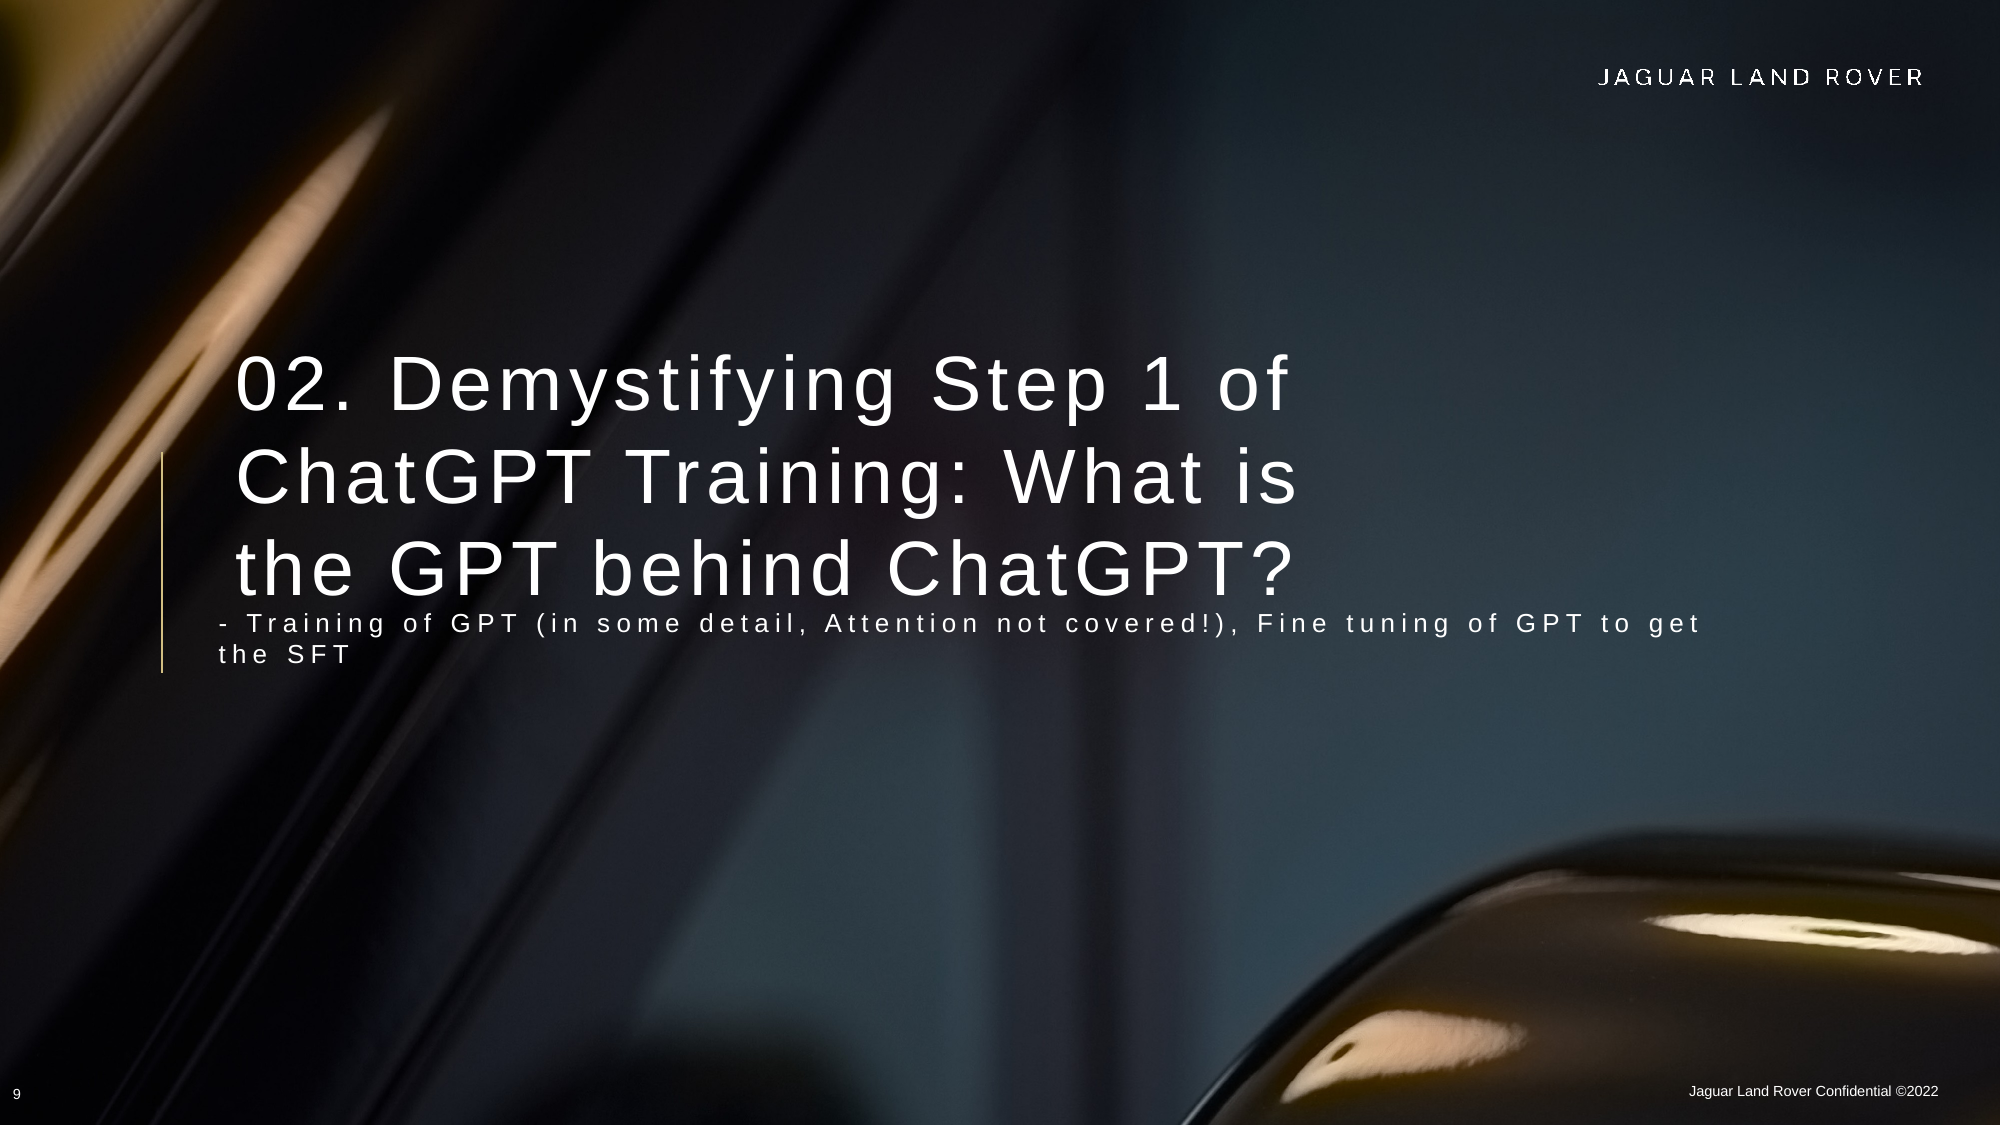

02. Demystifying Step 1 of ChatGPT Training: What is the GPT behind ChatGPT?

- Training of GPT (in some detail, Attention not covered!), Fine tuning of GPT to get the SFT